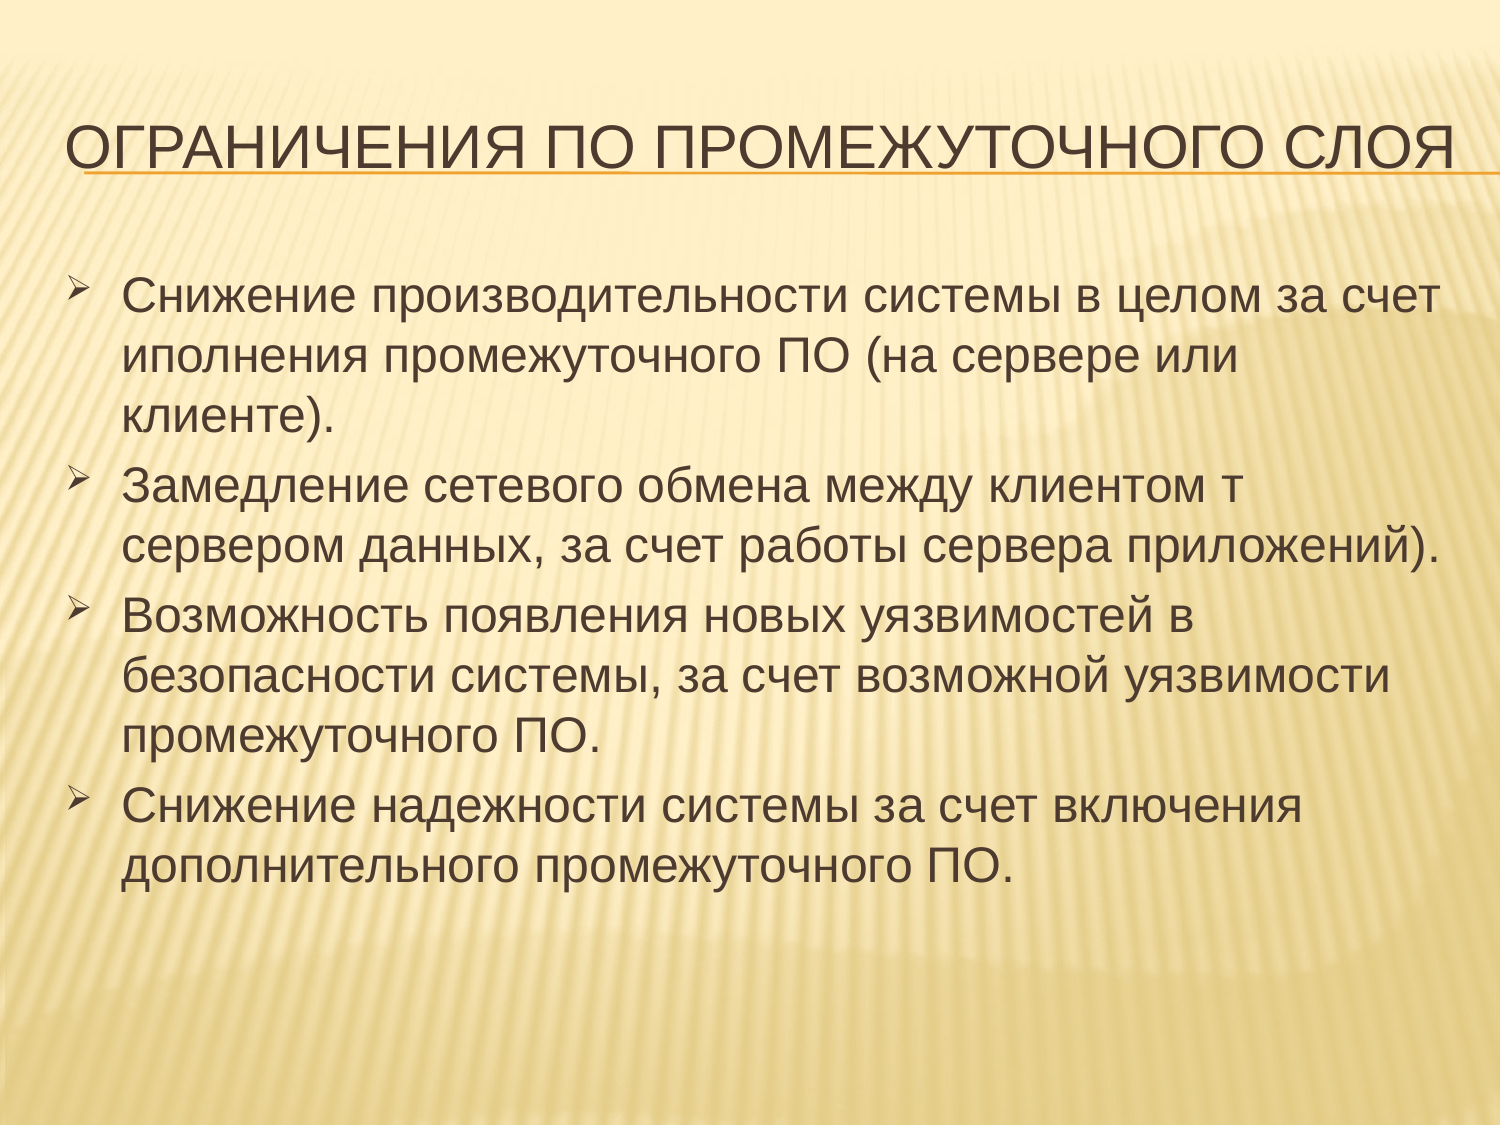

# Ограничения ПО промежуточного слоя
Снижение производительности системы в целом за счет иполнения промежуточного ПО (на сервере или клиенте).
Замедление сетевого обмена между клиентом т сервером данных, за счет работы сервера приложений).
Возможность появления новых уязвимостей в безопасности системы, за счет возможной уязвимости промежуточного ПО.
Снижение надежности системы за счет включения дополнительного промежуточного ПО.